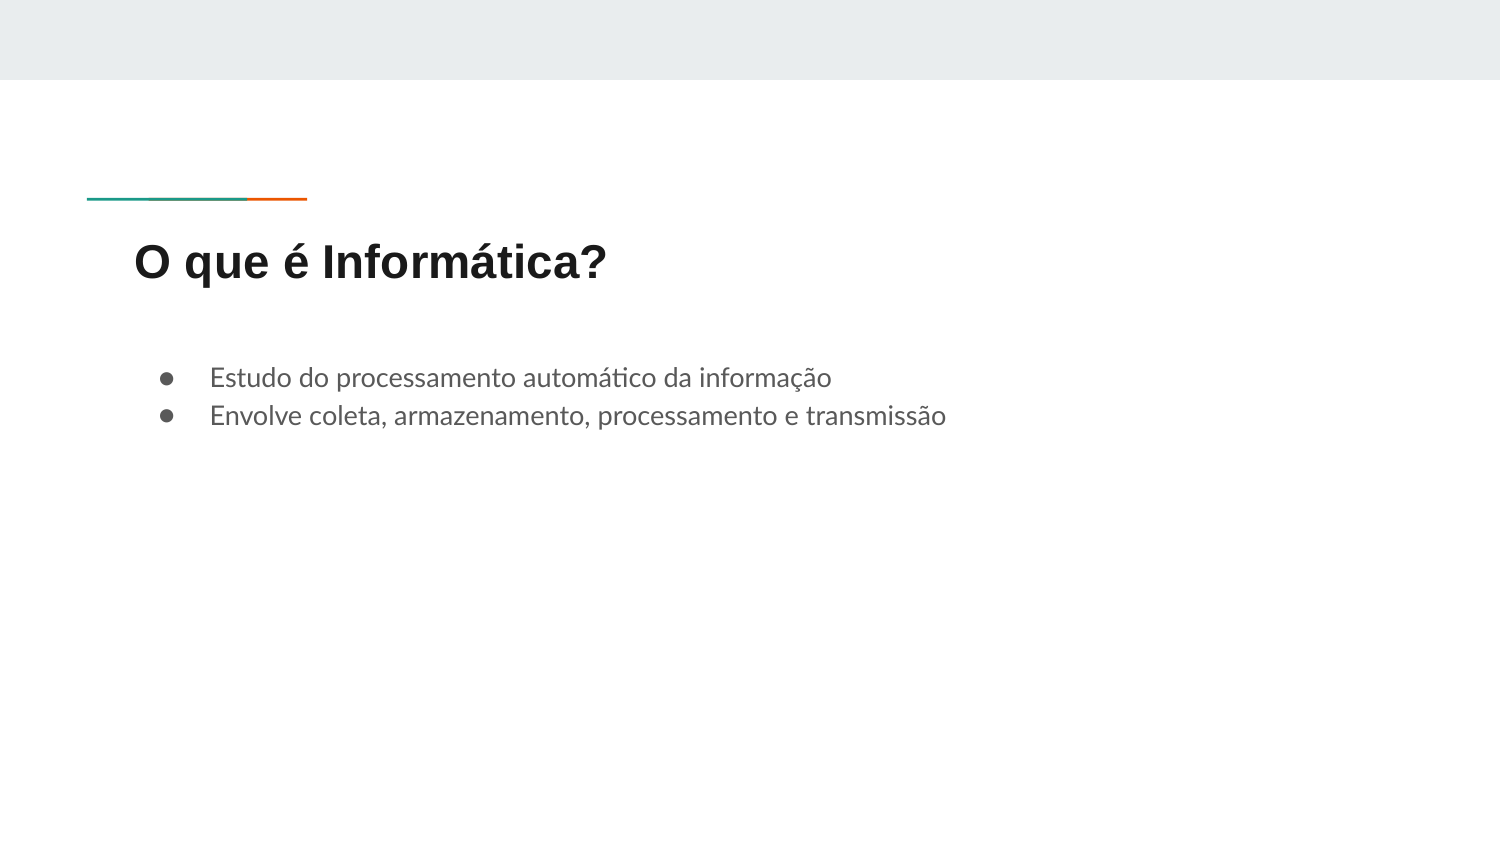

# O que é Informática?
Estudo do processamento automático da informação
Envolve coleta, armazenamento, processamento e transmissão